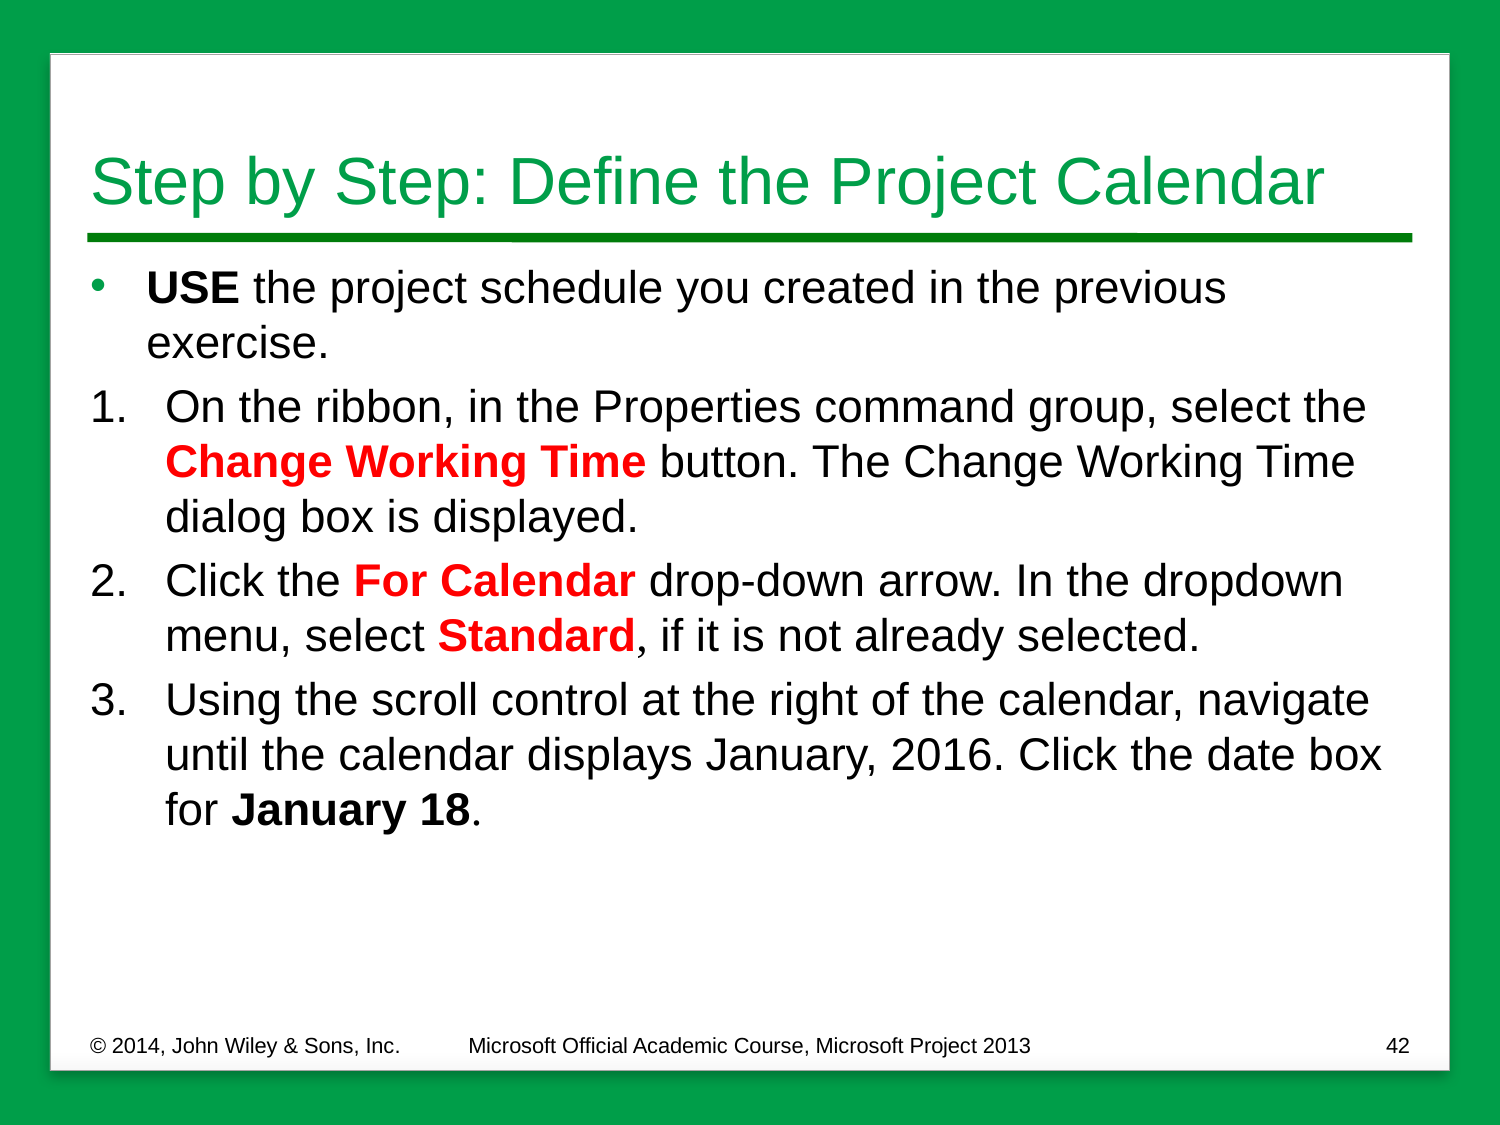

# Step by Step: Define the Project Calendar
USE the project schedule you created in the previous exercise.
1.	On the ribbon, in the Properties command group, select the Change Working Time button. The Change Working Time dialog box is displayed.
2.	Click the For Calendar drop-down arrow. In the dropdown menu, select Standard, if it is not already selected.
3.	Using the scroll control at the right of the calendar, navigate until the calendar displays January, 2016. Click the date box for January 18.
© 2014, John Wiley & Sons, Inc.
Microsoft Official Academic Course, Microsoft Project 2013
42